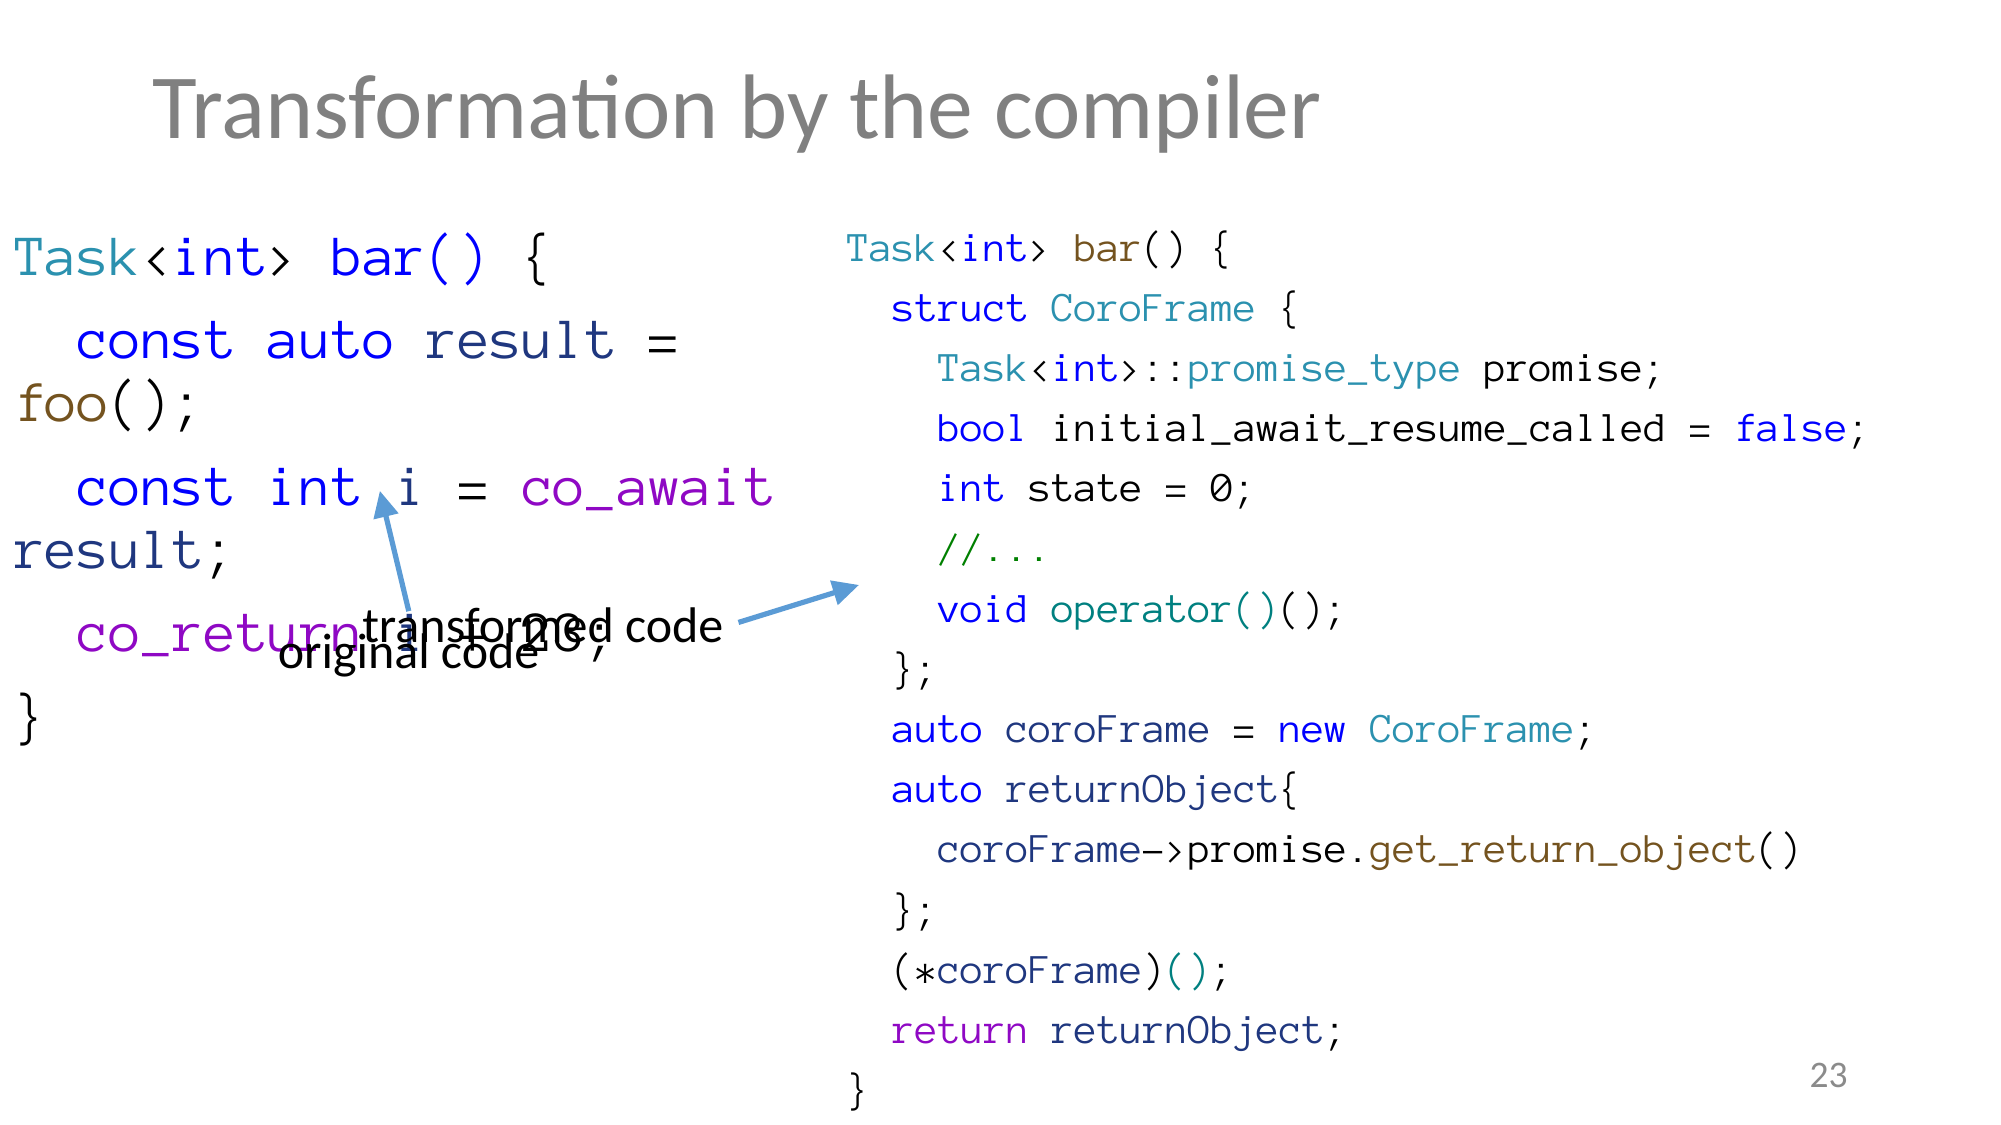

# Transformation by the compiler
Task<int> bar() {
  const auto result = foo();
  const int i = co_await result;
  co_return i + 23;
}
Task<int> bar() {
  struct CoroFrame {
    Task<int>::promise_type promise;
    bool initial_await_resume_called = false;
    int state = 0;
    //...
    void operator()();
  };
  auto coroFrame = new CoroFrame;
  auto returnObject{
    coroFrame->promise.get_return_object()
  };
  (*coroFrame)();
  return returnObject;
}
transformed code
original code
23